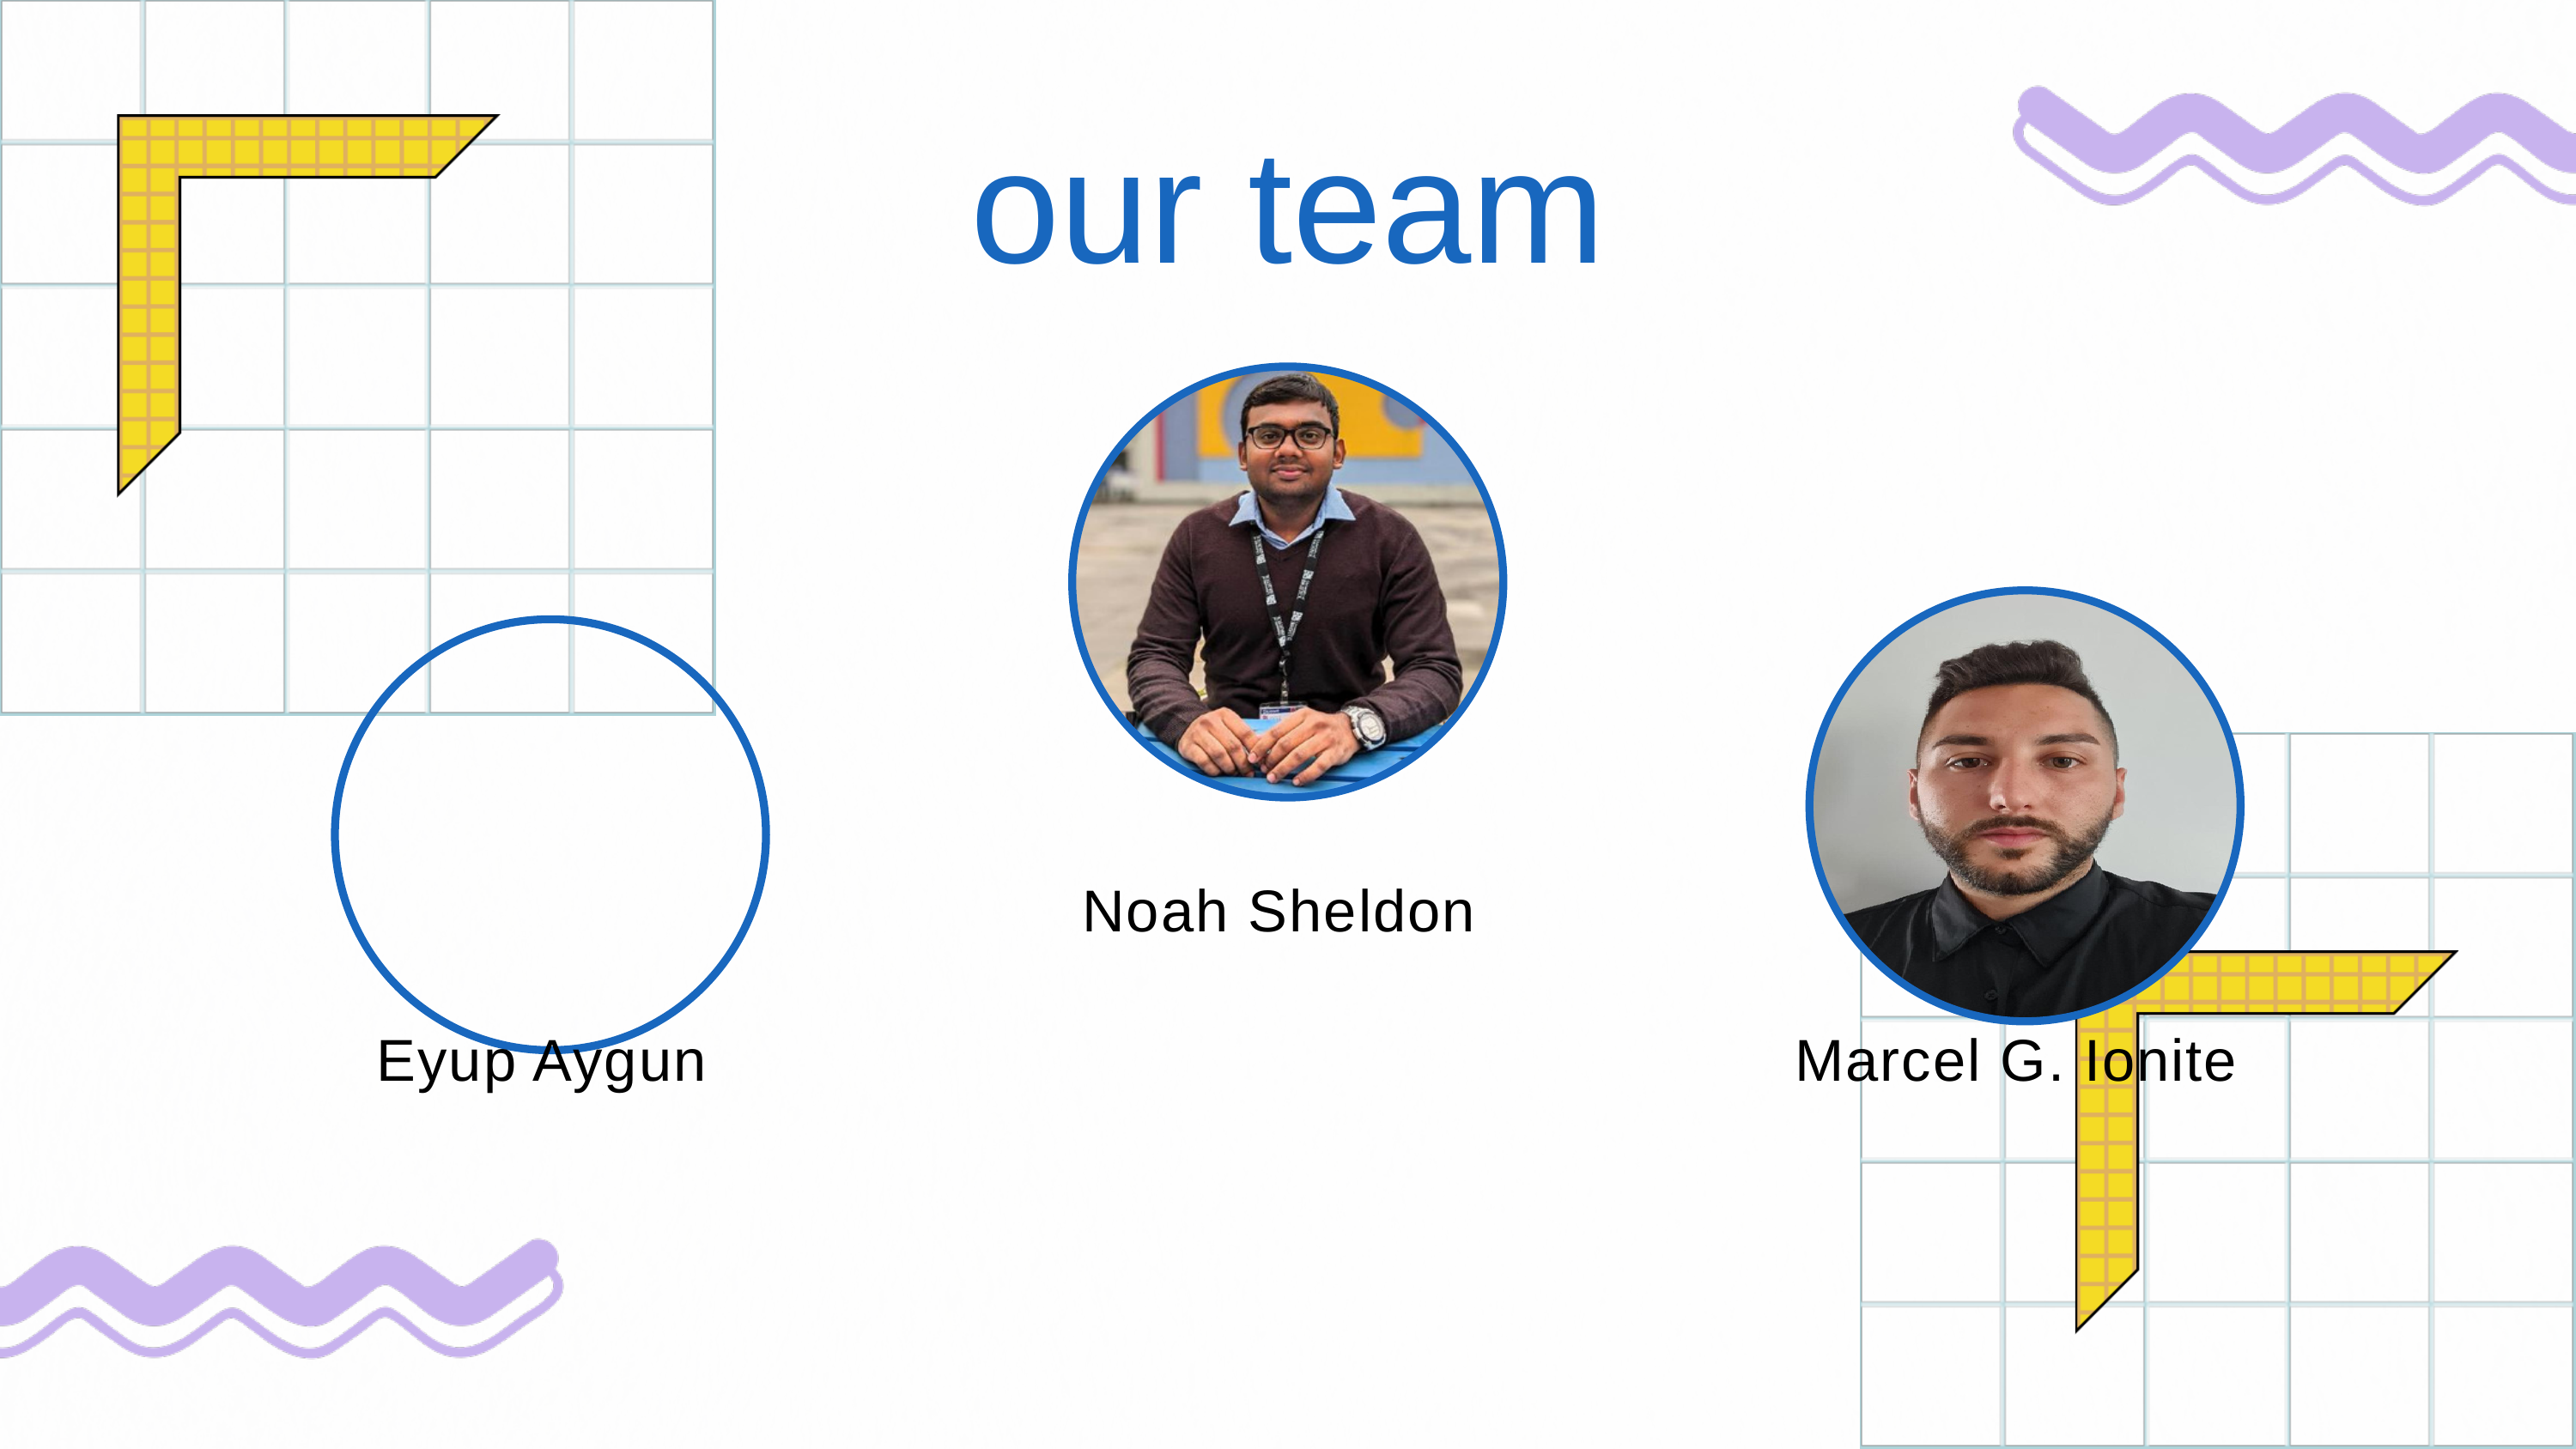

our team

Noah Sheldon

Eyup Aygun
Marcel G. Ionite